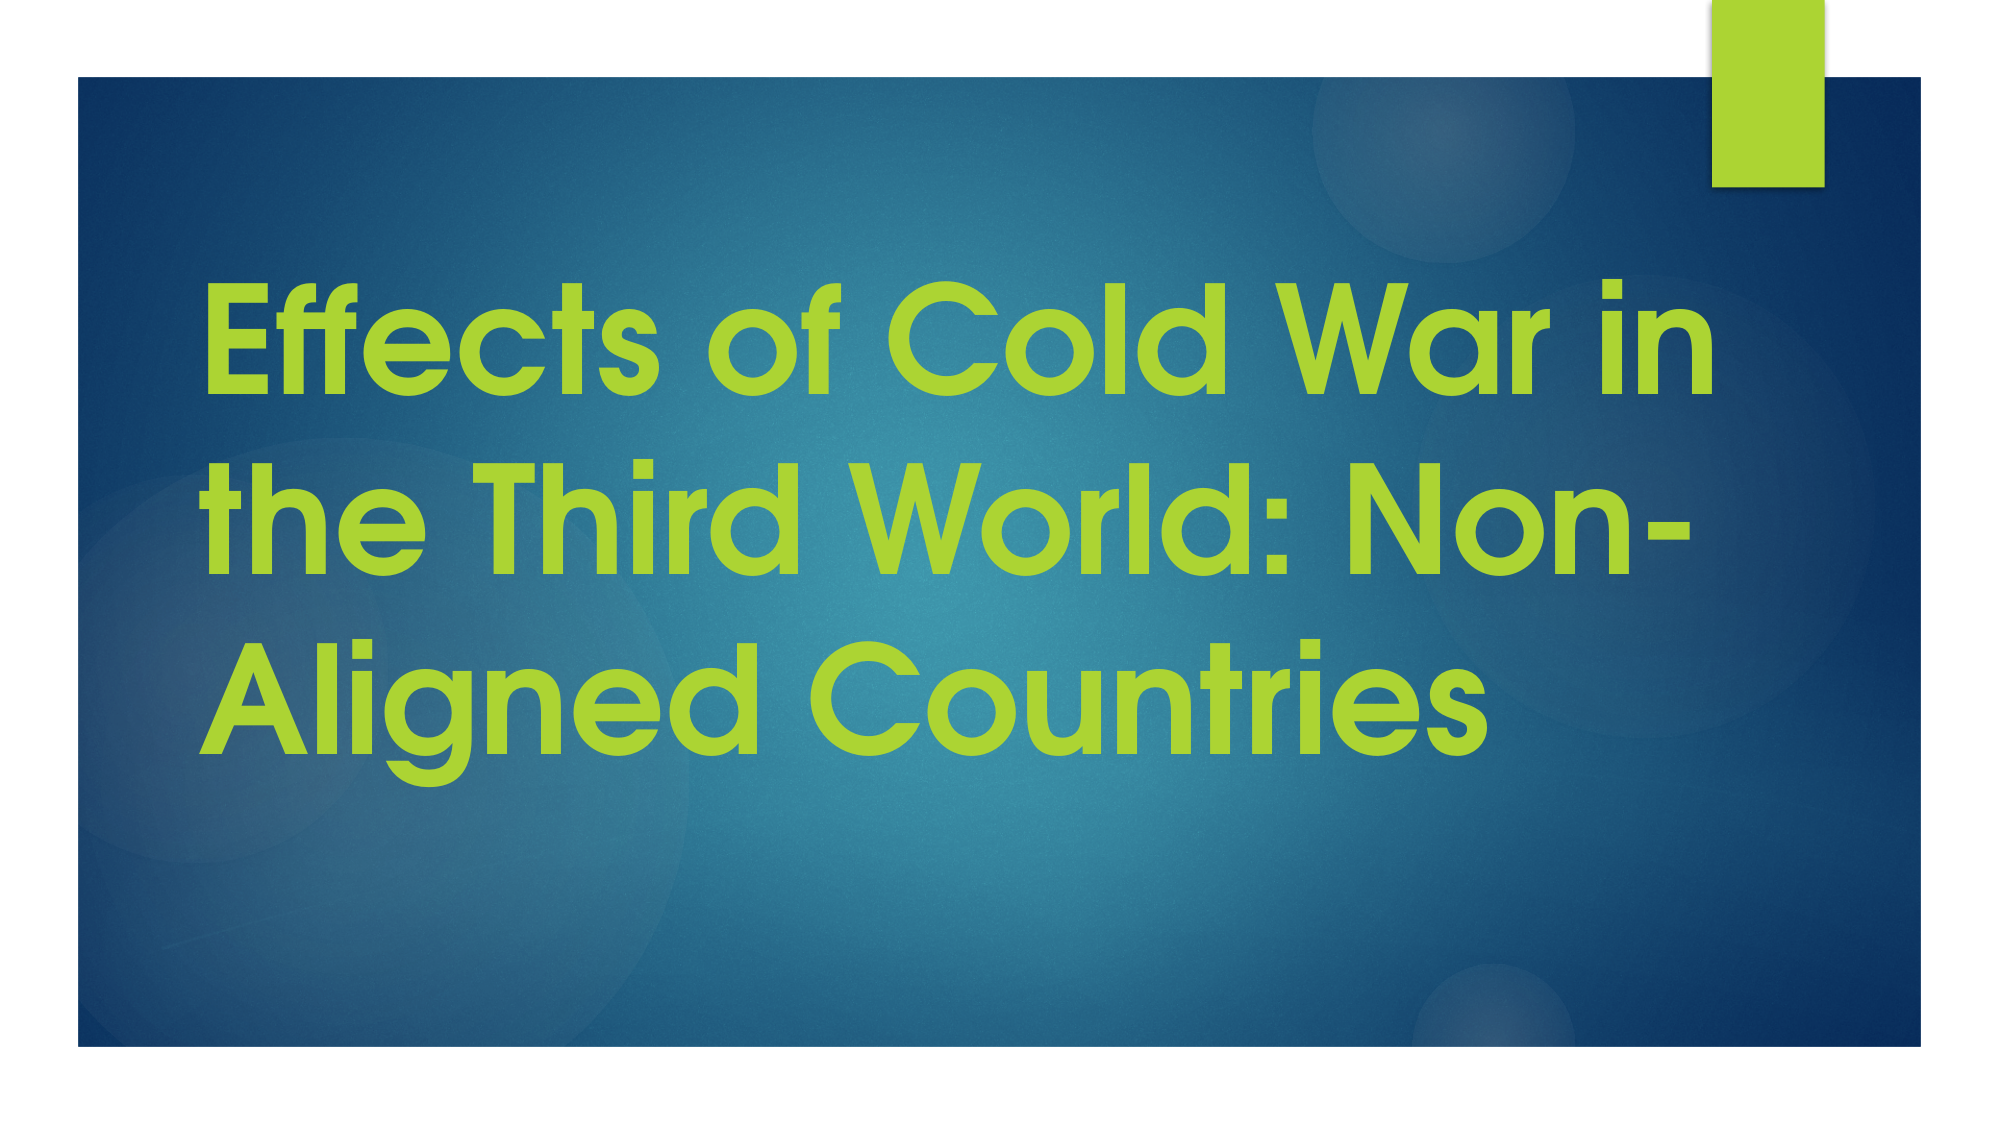

# Effects of Cold War in the Third World: Non-Aligned Countries